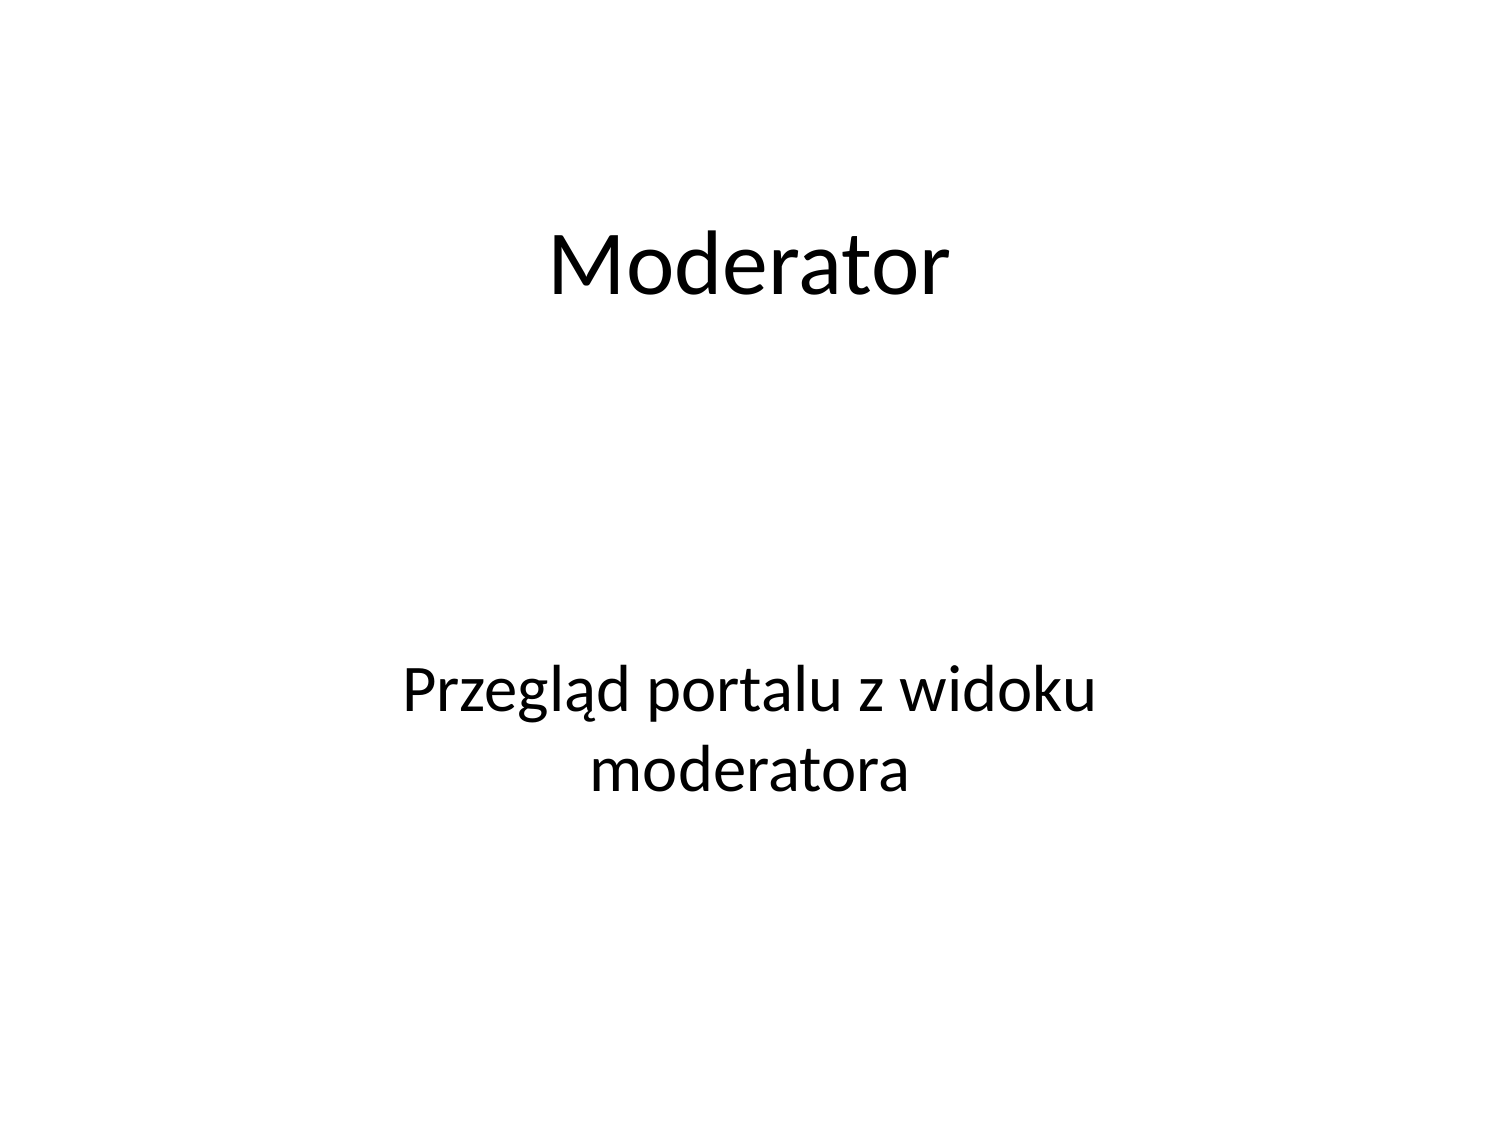

# Moderator
Przegląd portalu z widoku moderatora